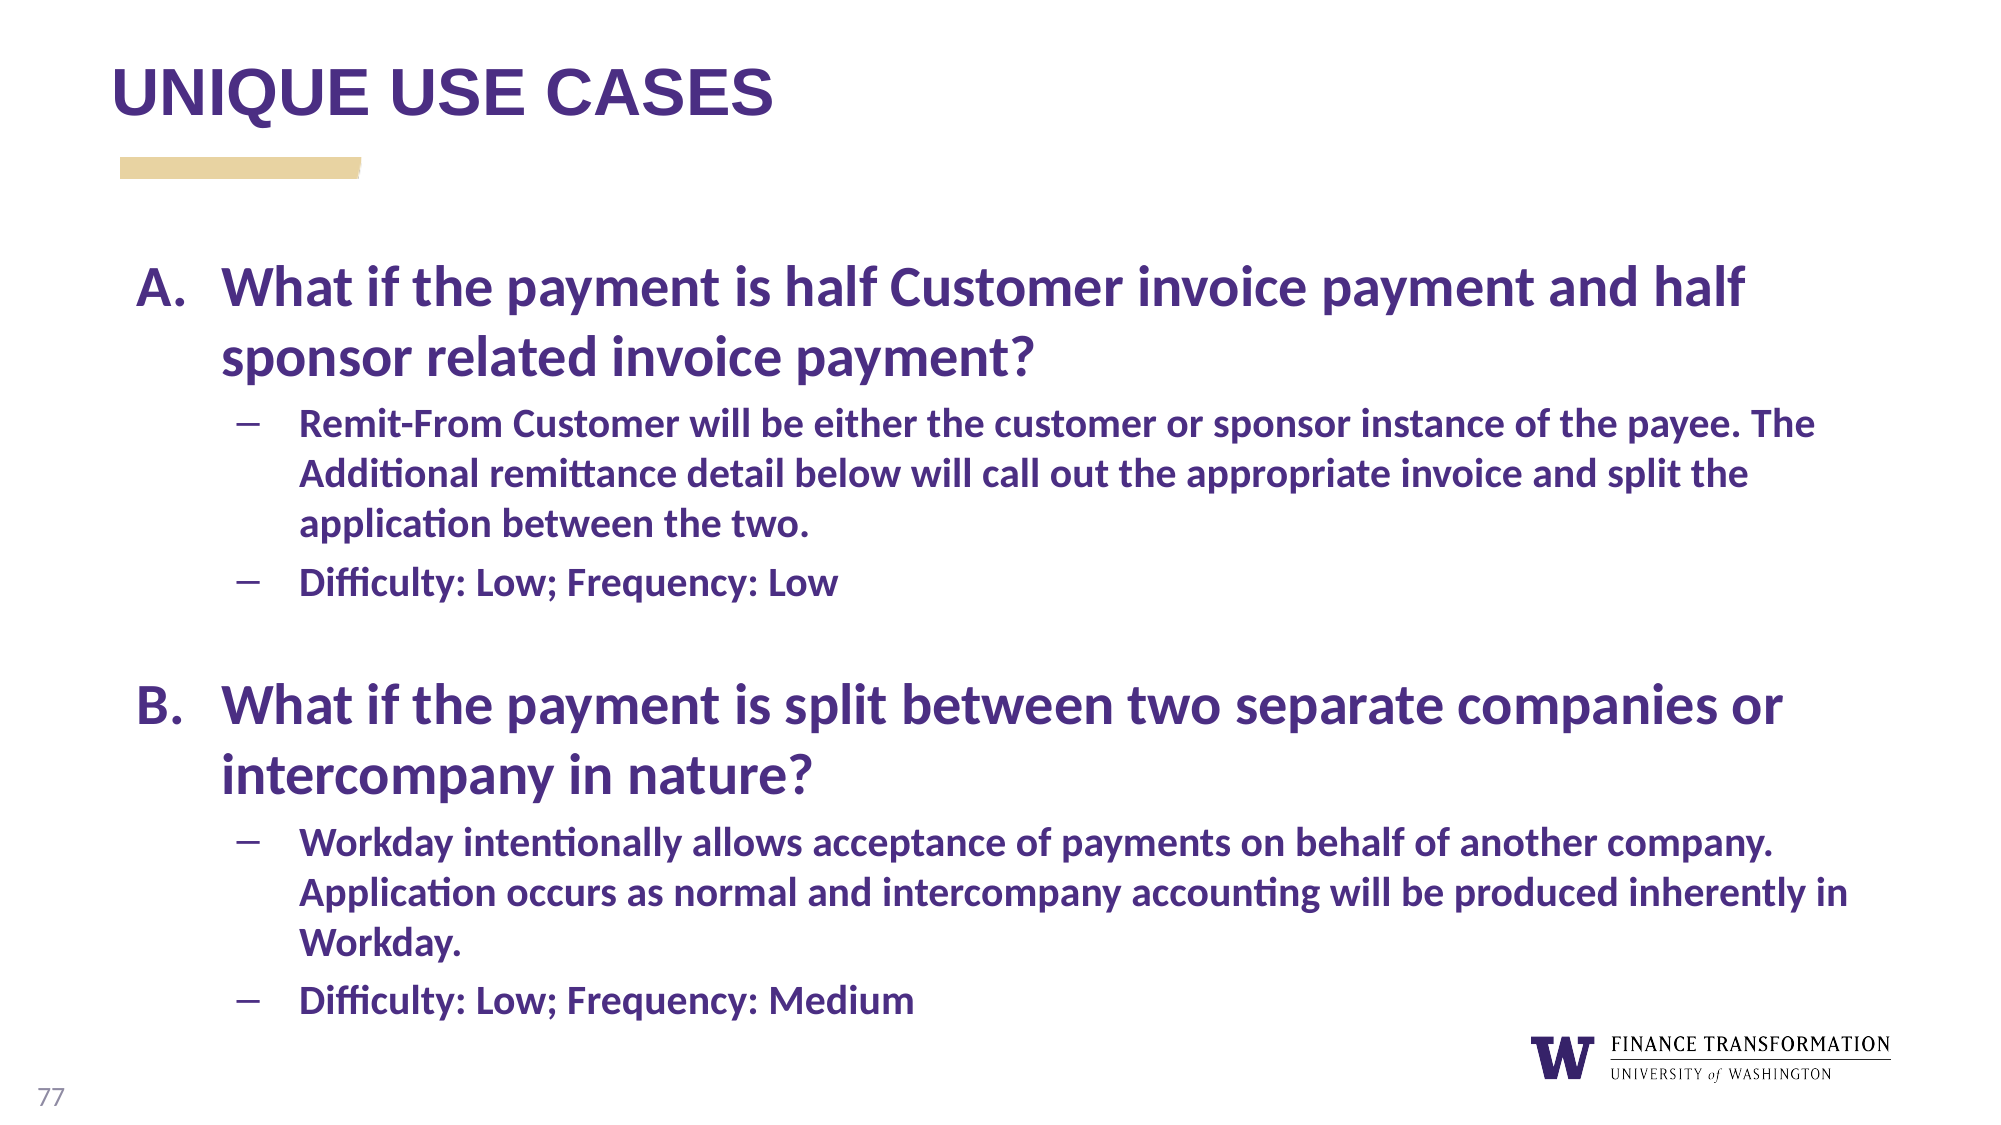

# Unique use cases

What if the payment is half Customer invoice payment and half sponsor related invoice payment?
Remit-From Customer will be either the customer or sponsor instance of the payee. The Additional remittance detail below will call out the appropriate invoice and split the application between the two.
Difficulty: Low; Frequency: Low

What if the payment is split between two separate companies or intercompany in nature?
Workday intentionally allows acceptance of payments on behalf of another company. Application occurs as normal and intercompany accounting will be produced inherently in Workday.
Difficulty: Low; Frequency: Medium